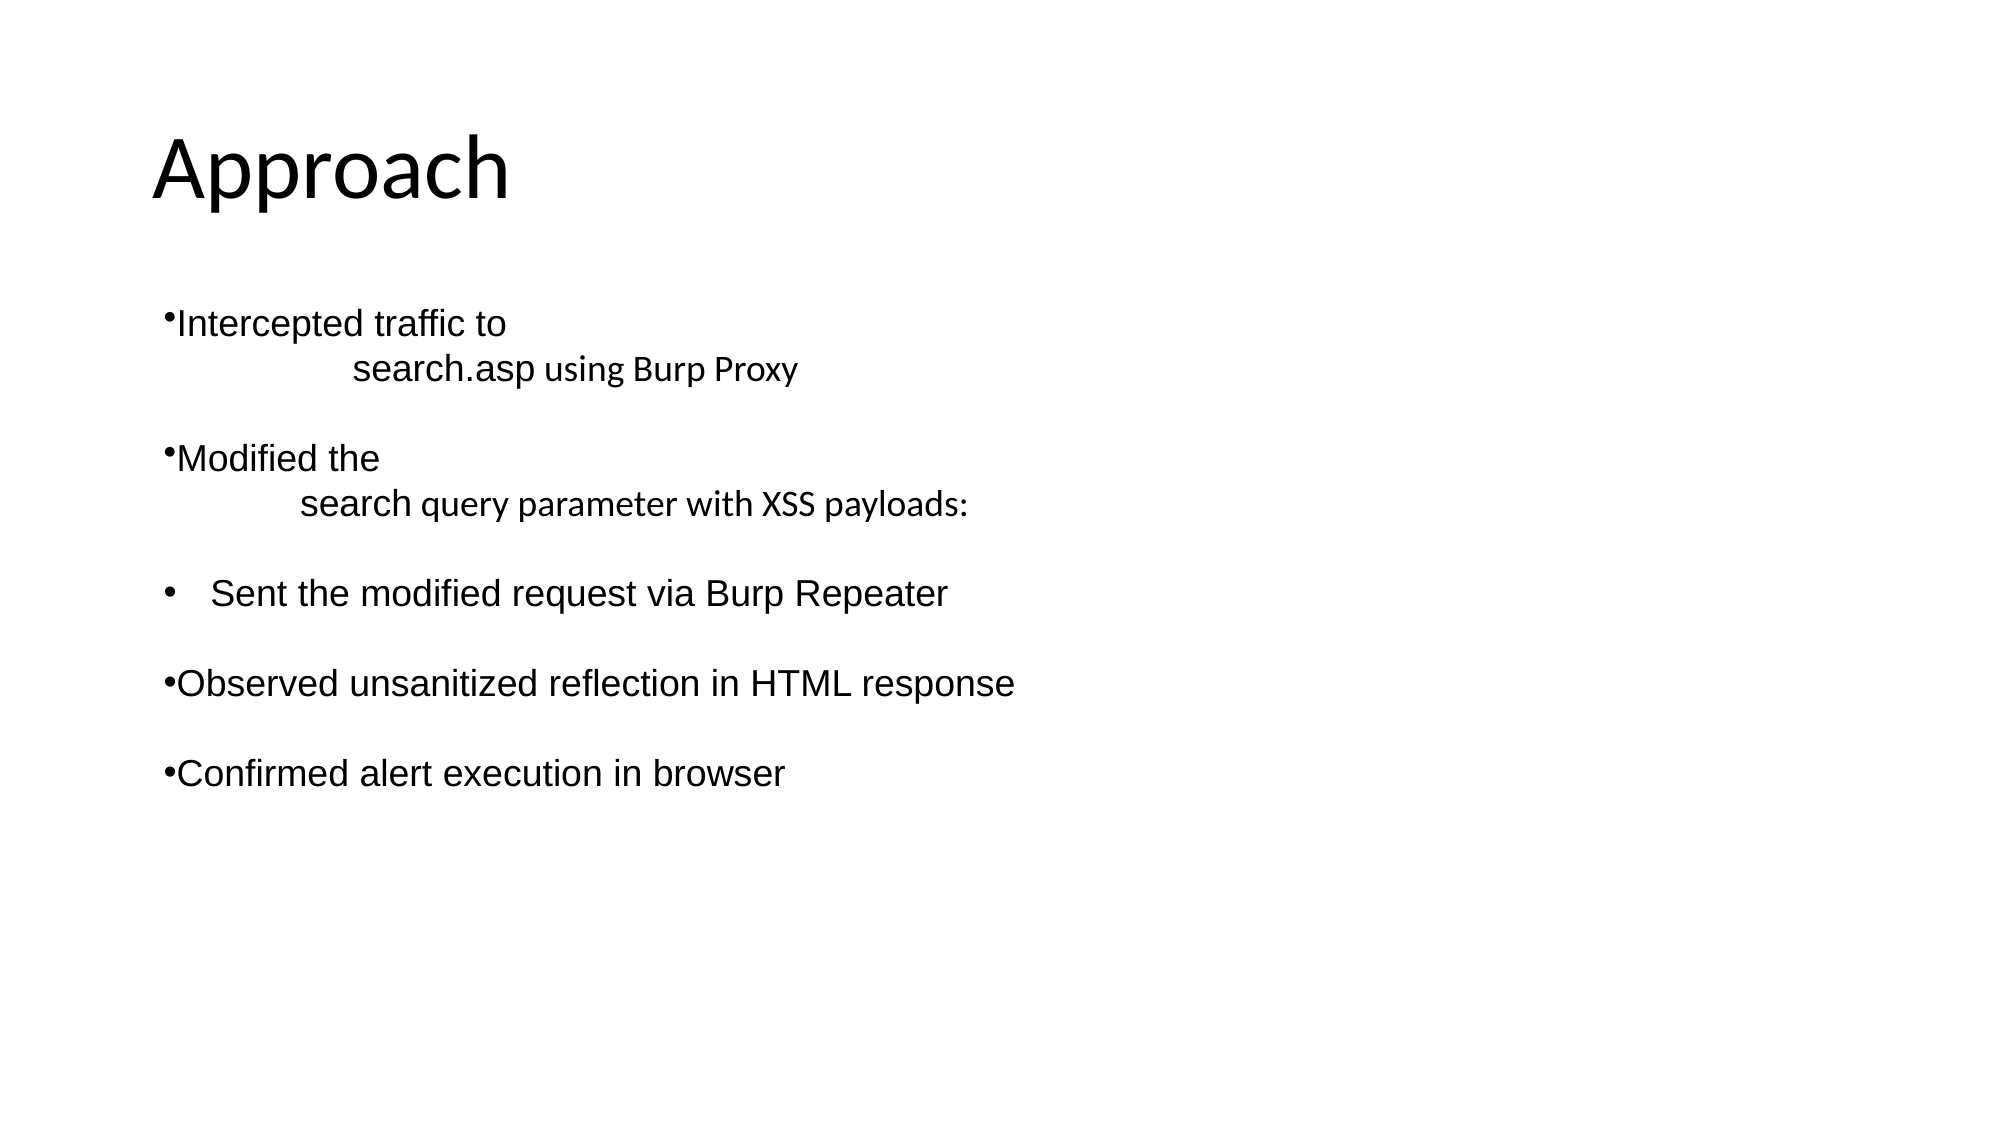

# Approach
Intercepted traffic to
                  search.asp using Burp Proxy

Modified the
             search query parameter with XSS payloads:

Sent the modified request via Burp Repeater

Observed unsanitized reflection in HTML response

Confirmed alert execution in browser